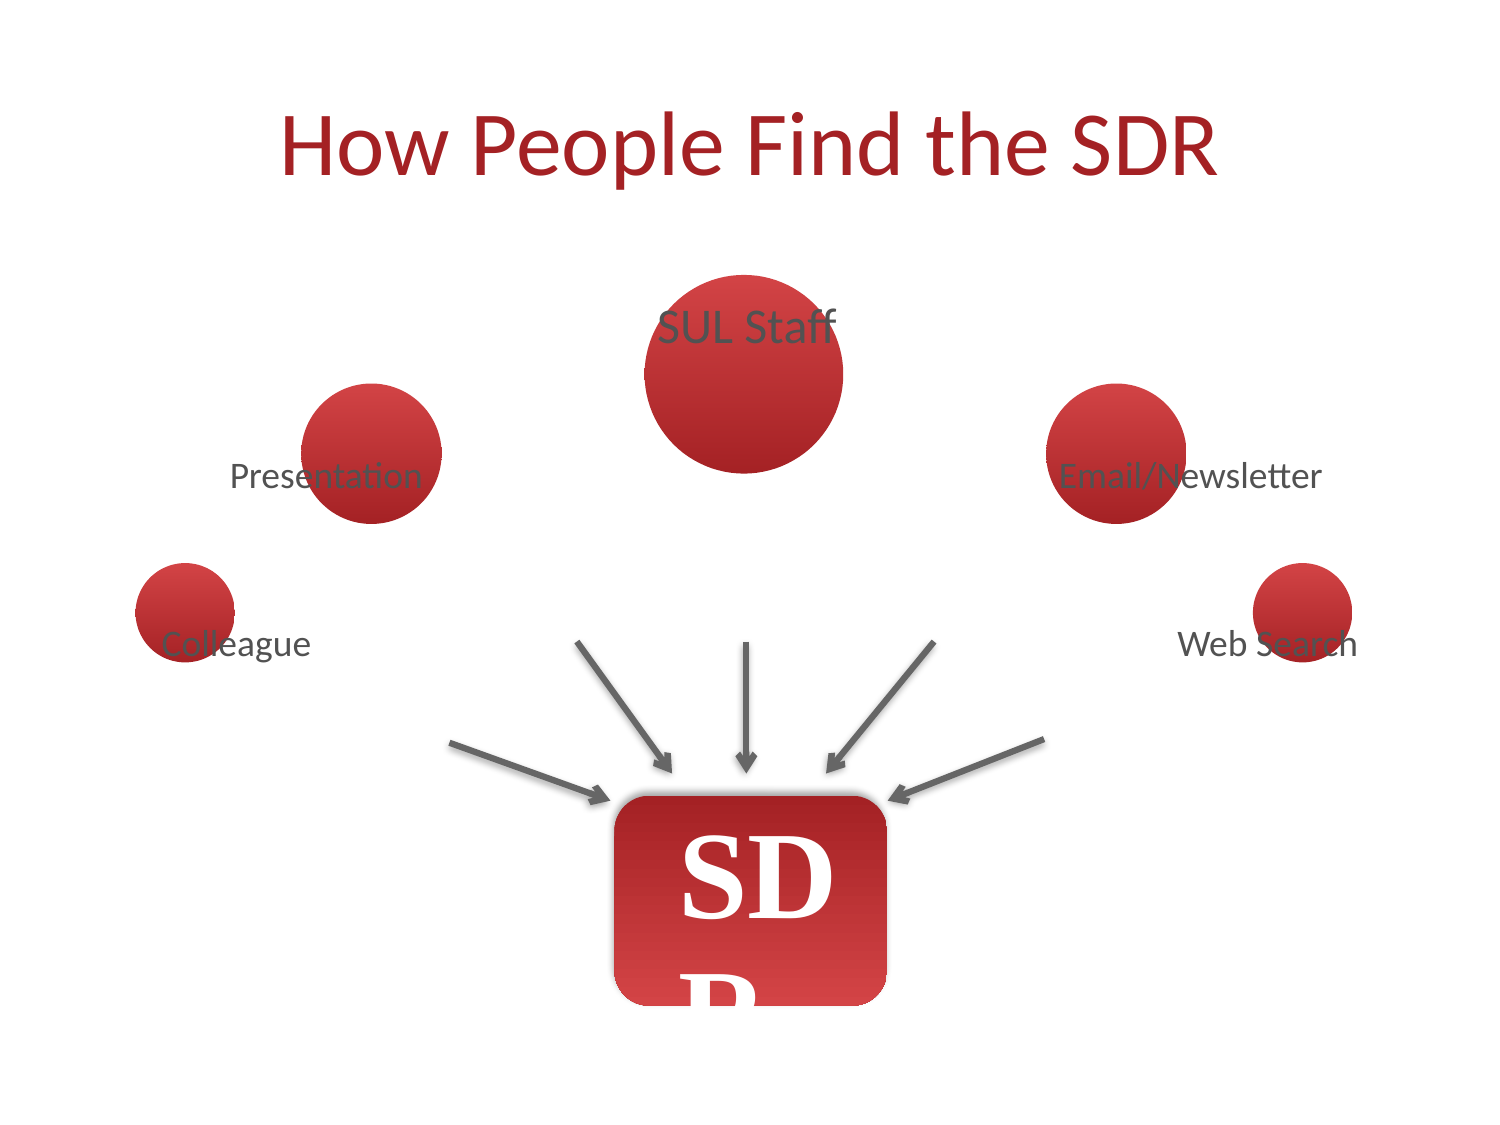

# How People Find the SDR

### Chart

| Category |  |
|---|---|
SUL Staff
Presentation
Email/Newsletter
Colleague
Web Search
Bog